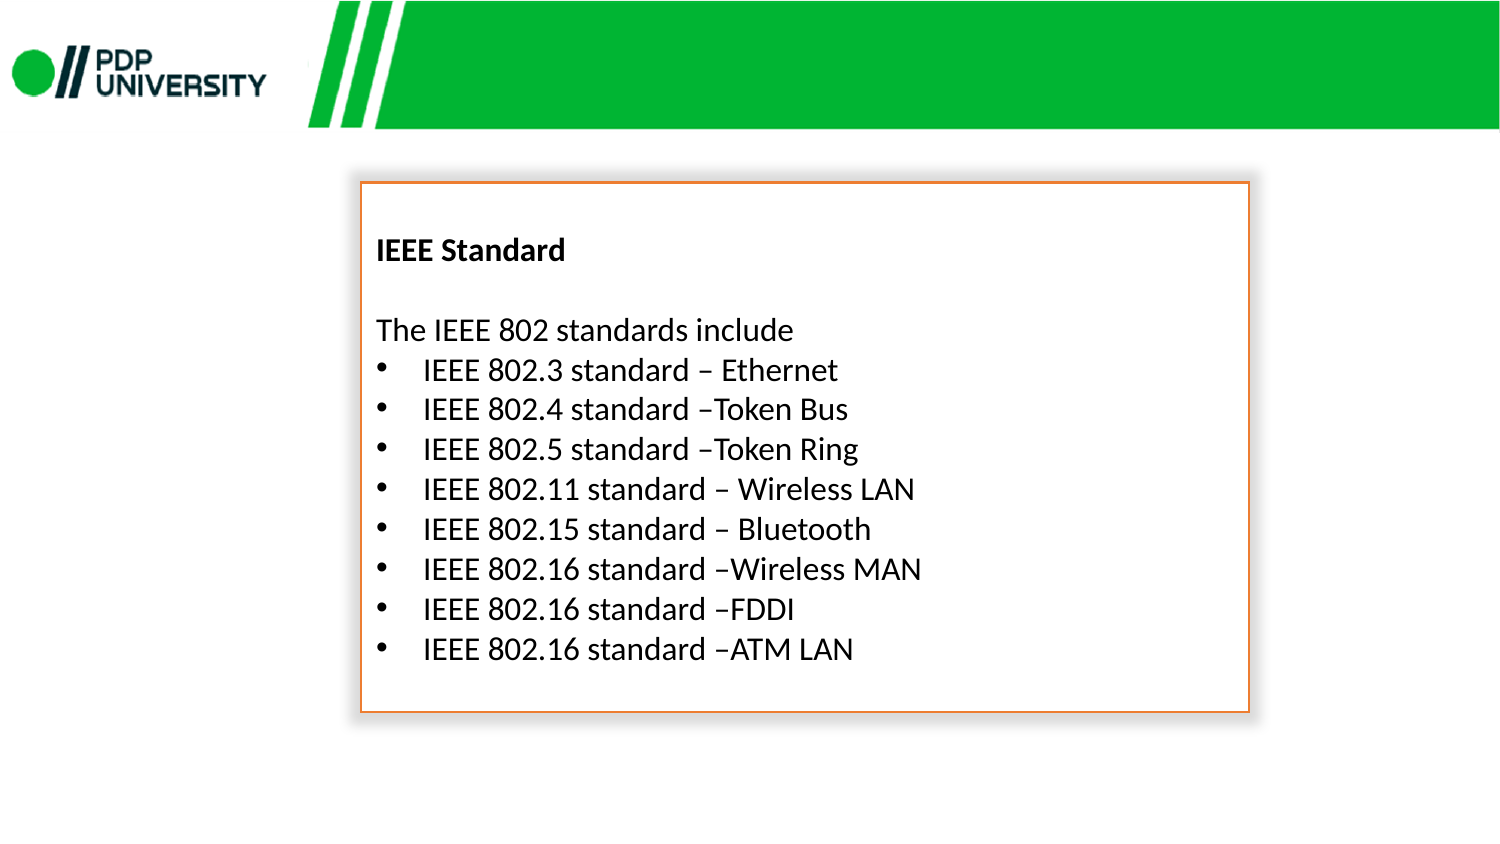

IEEE Standard

The IEEE 802 standards include
IEEE 802.3 standard – Ethernet
IEEE 802.4 standard –Token Bus
IEEE 802.5 standard –Token Ring
IEEE 802.11 standard – Wireless LAN
IEEE 802.15 standard – Bluetooth
IEEE 802.16 standard –Wireless MAN
IEEE 802.16 standard –FDDI
IEEE 802.16 standard –ATM LAN